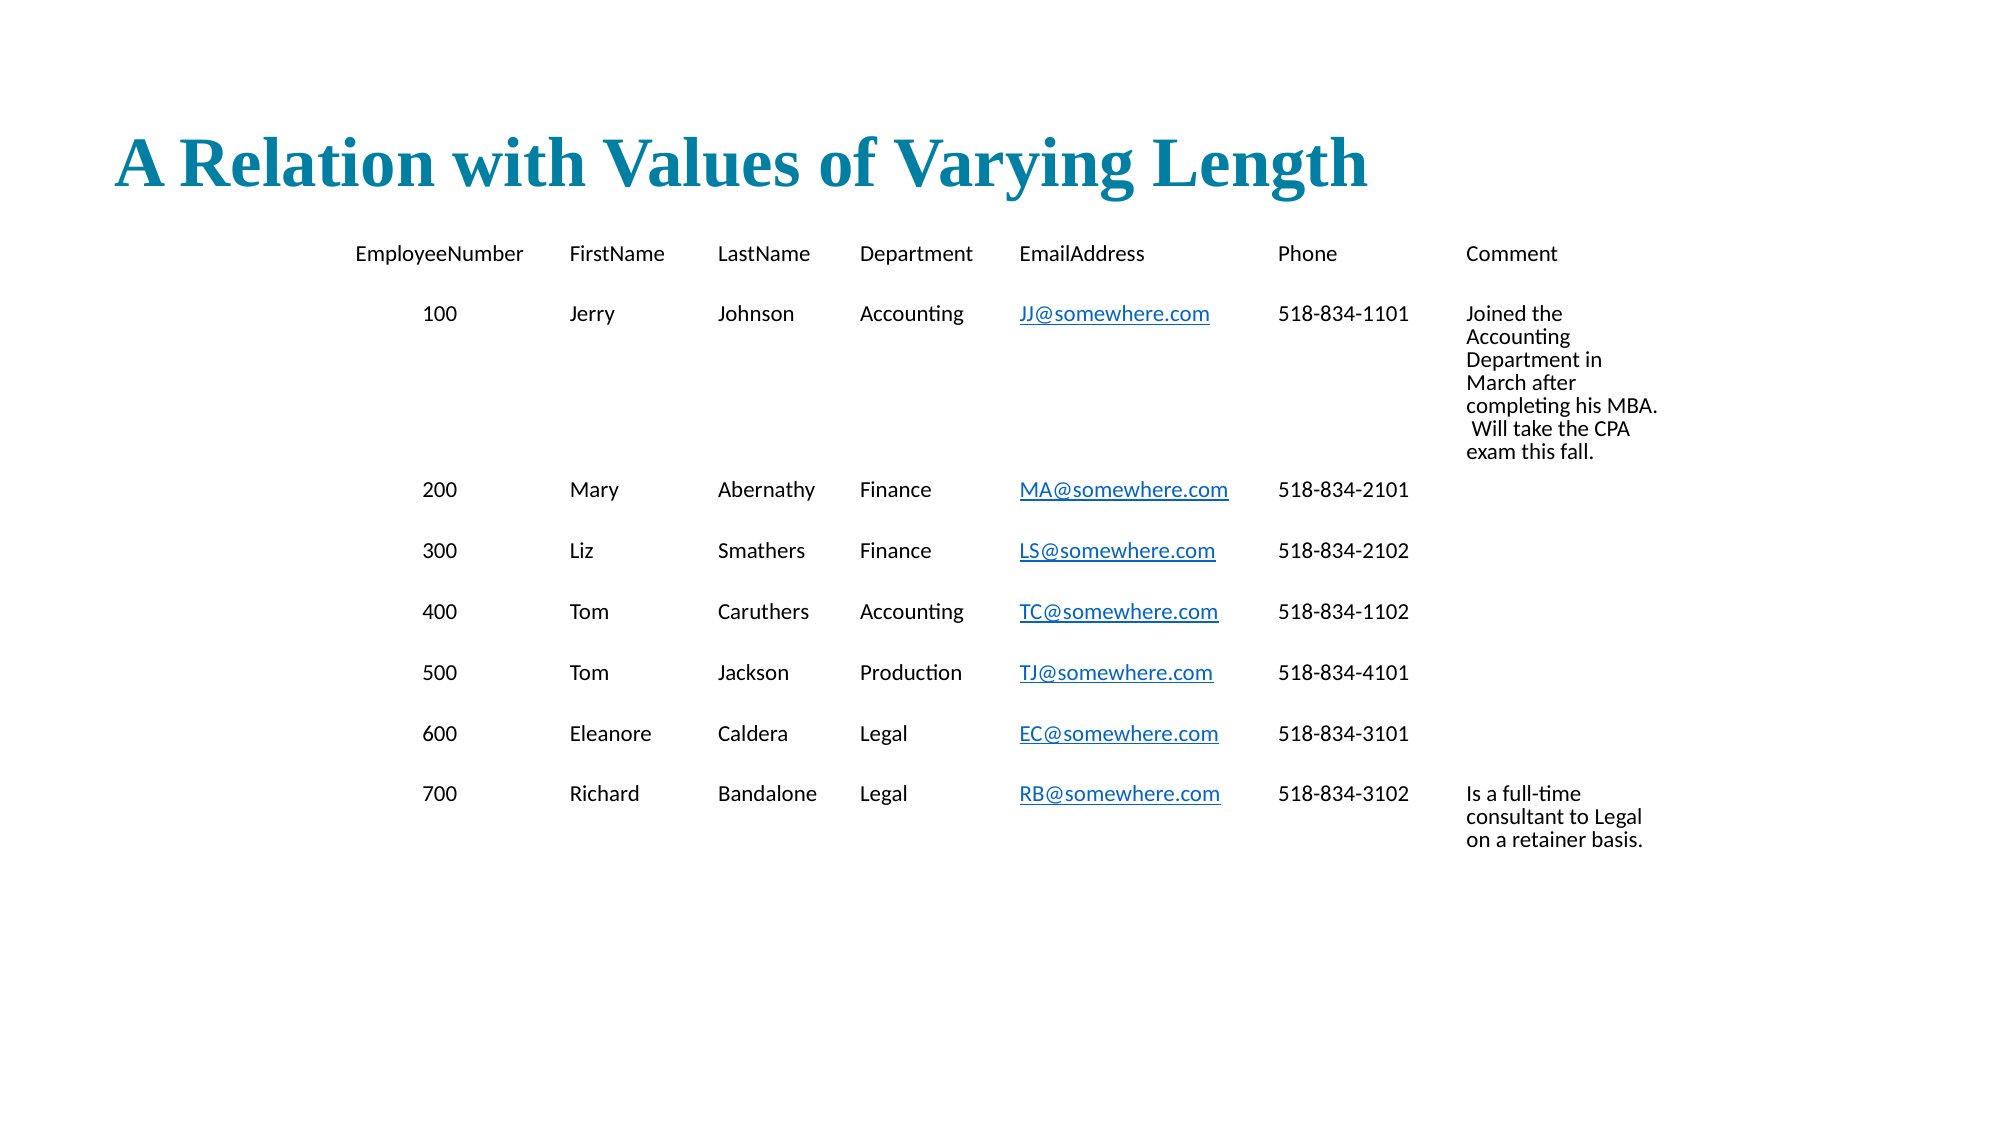

# A Relation with Values of Varying Length
| EmployeeNumber | FirstName | LastName | Department | EmailAddress | Phone | Comment |
| --- | --- | --- | --- | --- | --- | --- |
| 100 | Jerry | Johnson | Accounting | JJ@somewhere.com | 518-834-1101 | Joined the Accounting Department in March after completing his MBA. Will take the CPA exam this fall. |
| 200 | Mary | Abernathy | Finance | MA@somewhere.com | 518-834-2101 |  |
| 300 | Liz | Smathers | Finance | LS@somewhere.com | 518-834-2102 |  |
| 400 | Tom | Caruthers | Accounting | TC@somewhere.com | 518-834-1102 |  |
| 500 | Tom | Jackson | Production | TJ@somewhere.com | 518-834-4101 |  |
| 600 | Eleanore | Caldera | Legal | EC@somewhere.com | 518-834-3101 |  |
| 700 | Richard | Bandalone | Legal | RB@somewhere.com | 518-834-3102 | Is a full-time consultant to Legal on a retainer basis. |